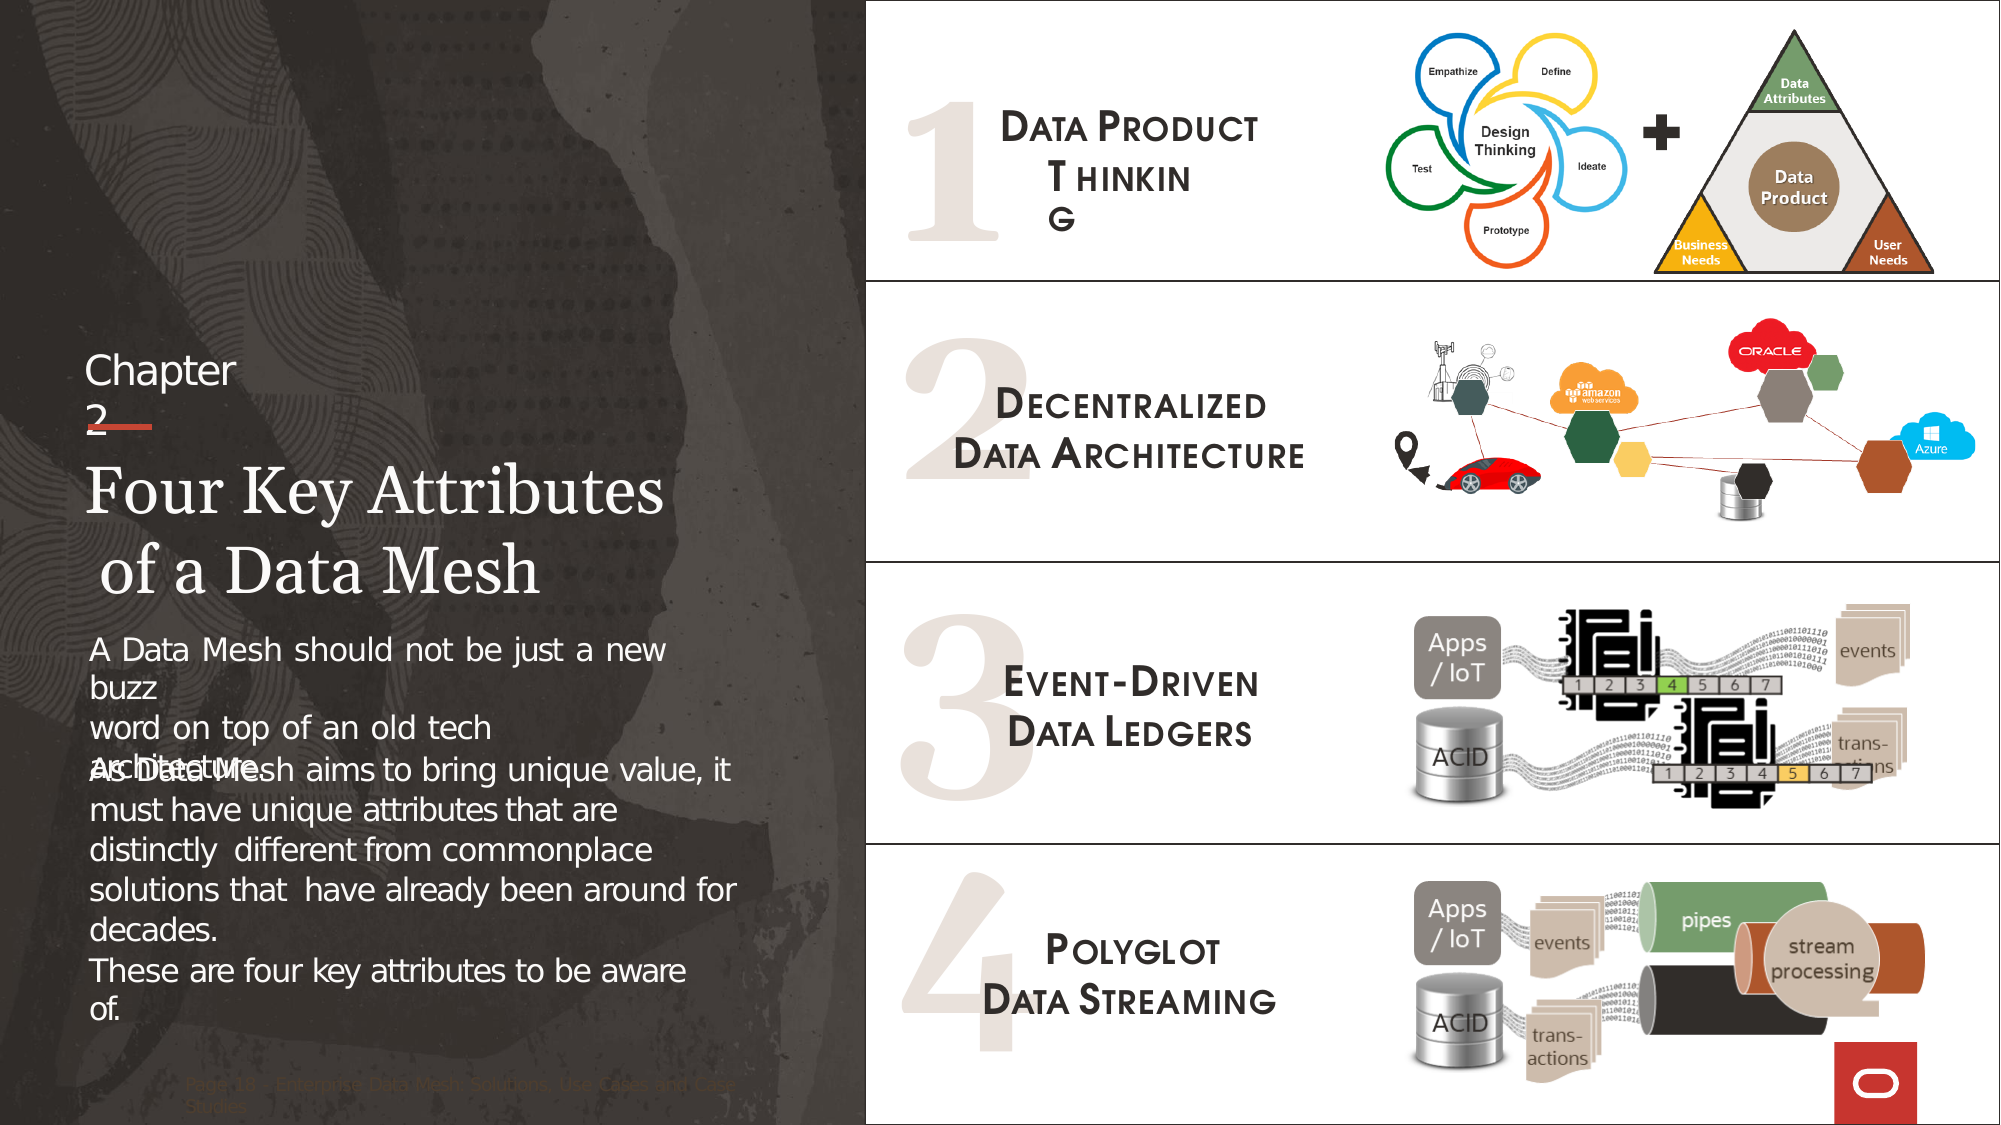

1

DATA PRODUCT
THINKING
2

Chapter 2
DECENTRALIZED
DATA ARCHITECTURE

Four Key Attributes  of a Data Mesh
A Data Mesh should not be just a new buzz
word on top of an old tech architecture.
3

EVENT-DRIVEN
DATA LEDGERS
As Data Mesh aims to bring unique value, it  must have unique attributes that are distinctly  different from commonplace solutions that  have already been around for decades.
4

POLYGLOT
These are four key attributes to be aware of.
DATA STREAMING
Page 18 - Enterprise Data Mesh: Solutions, Use Cases and Case Studies